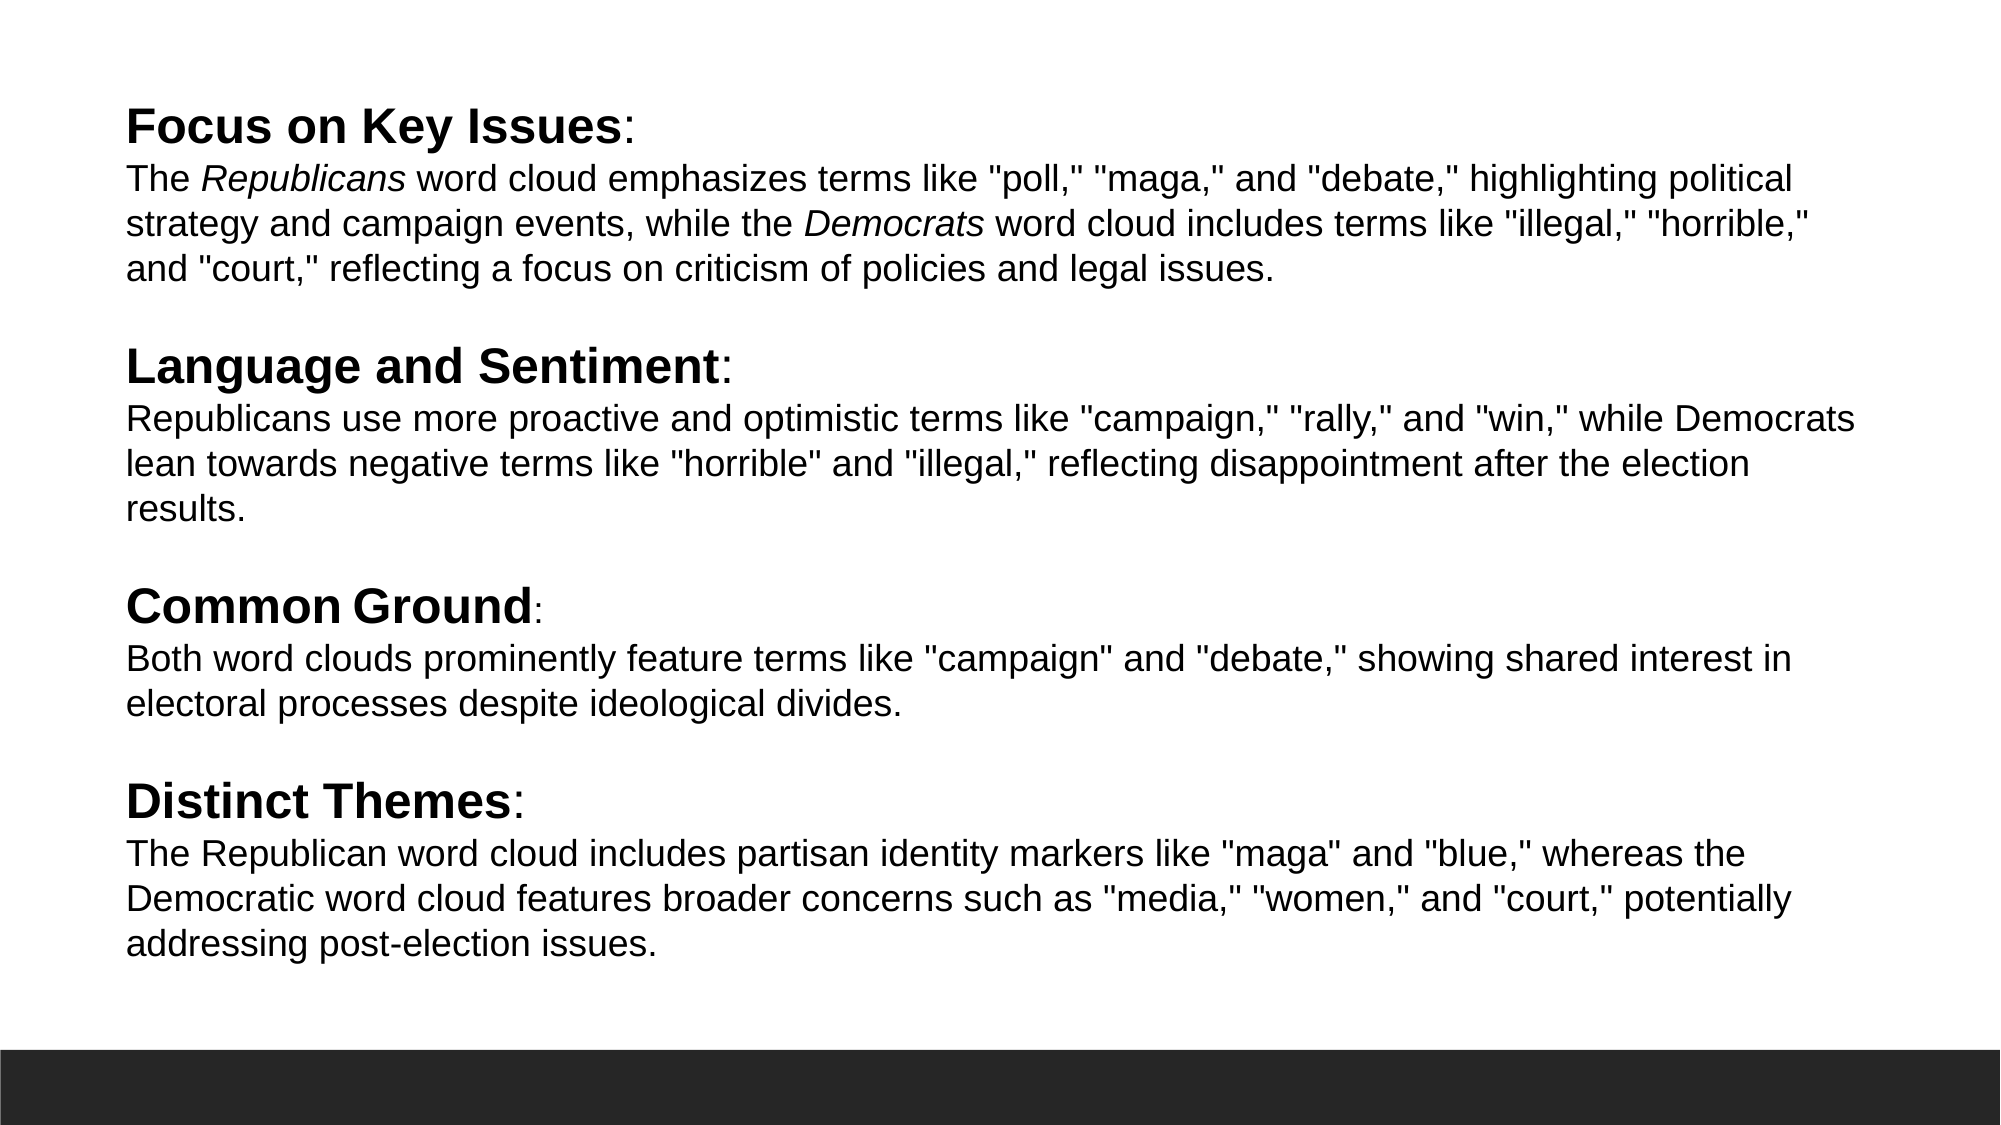

Focus on Key Issues:
The Republicans word cloud emphasizes terms like "poll," "maga," and "debate," highlighting political strategy and campaign events, while the Democrats word cloud includes terms like "illegal," "horrible," and "court," reflecting a focus on criticism of policies and legal issues.

Language and Sentiment:
Republicans use more proactive and optimistic terms like "campaign," "rally," and "win," while Democrats lean towards negative terms like "horrible" and "illegal," reflecting disappointment after the election results.

Common Ground:
Both word clouds prominently feature terms like "campaign" and "debate," showing shared interest in electoral processes despite ideological divides.

Distinct Themes:
The Republican word cloud includes partisan identity markers like "maga" and "blue," whereas the Democratic word cloud features broader concerns such as "media," "women," and "court," potentially addressing post-election issues.